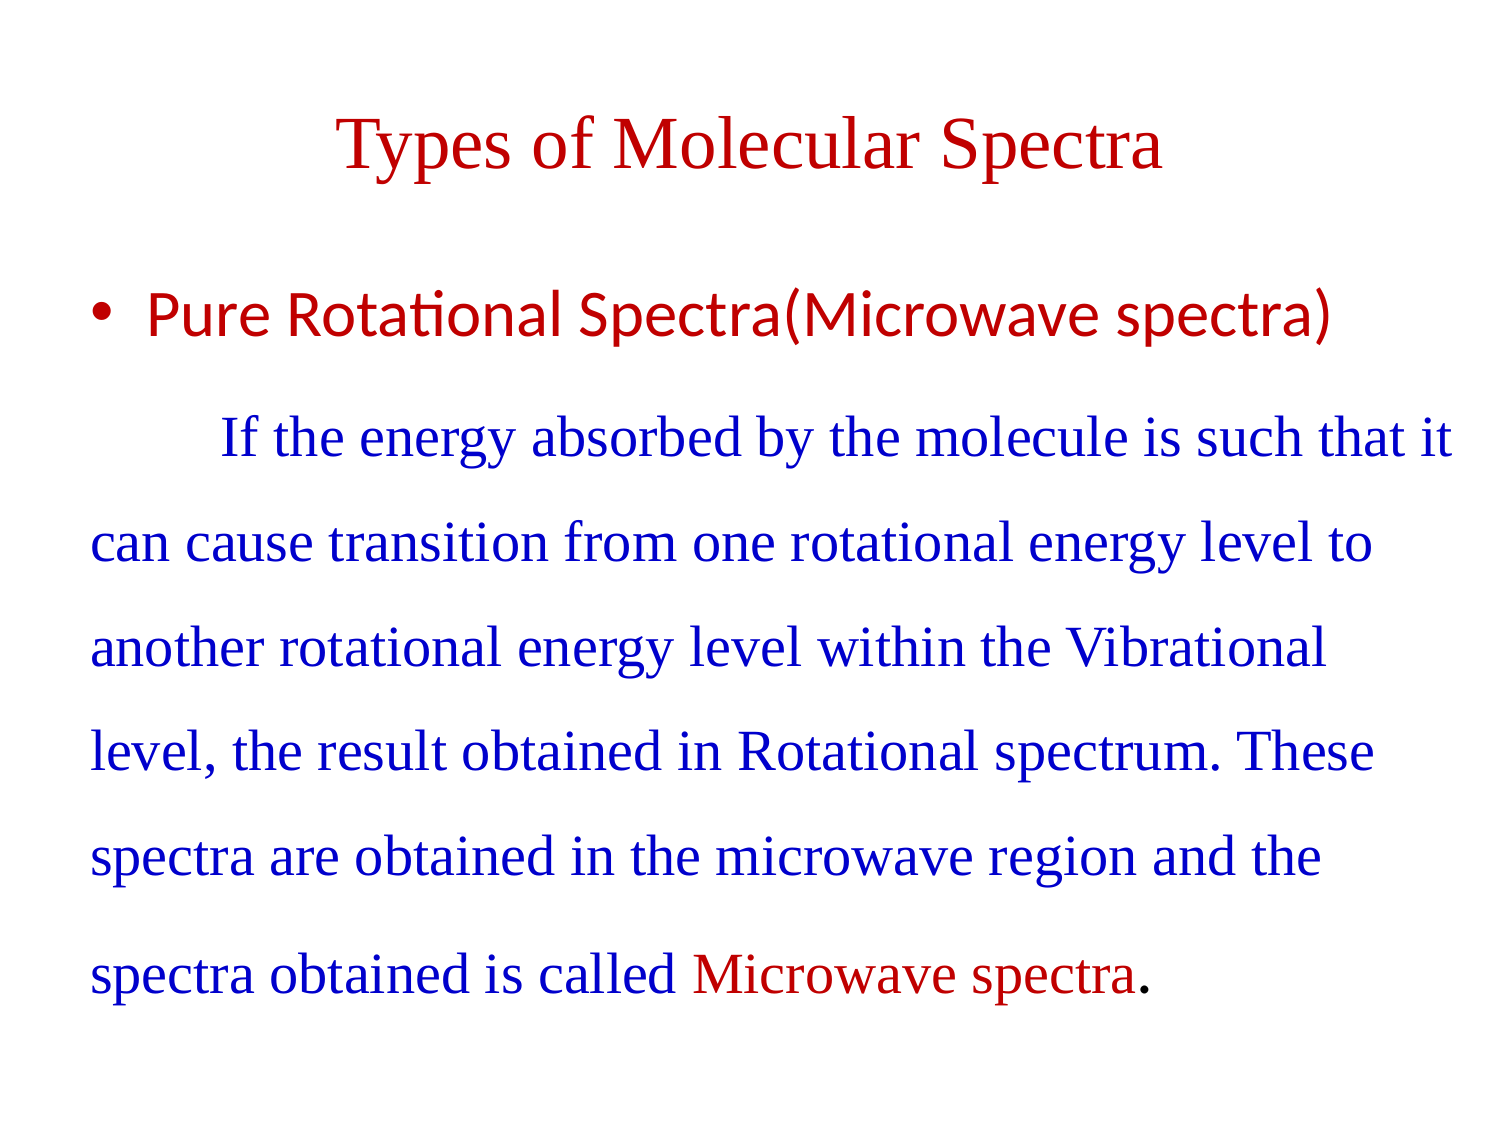

# Types of Molecular Spectra
Pure Rotational Spectra(Microwave spectra)
         If the energy absorbed by the molecule is such that it can cause transition from one rotational energy level to another rotational energy level within the Vibrational level, the result obtained in Rotational spectrum. These spectra are obtained in the microwave region and the spectra obtained is called Microwave spectra.